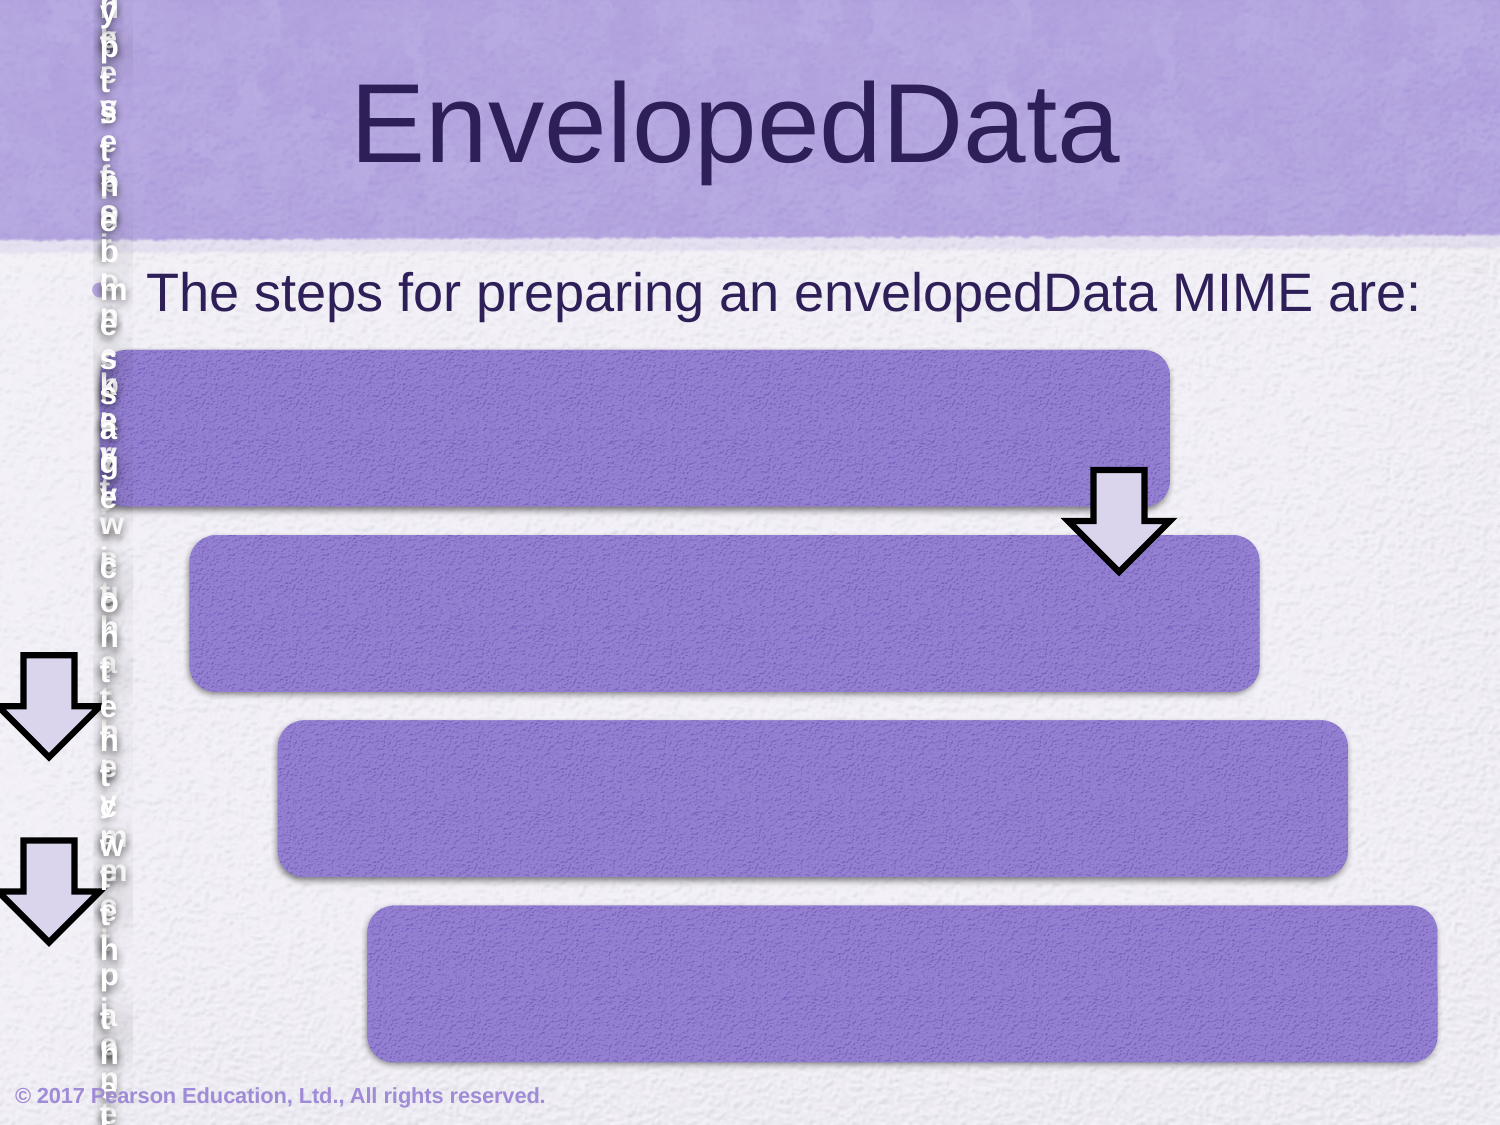

# EnvelopedData
The steps for preparing an envelopedData MIME are:

© 2017 Pearson Education, Ltd., All rights reserved.